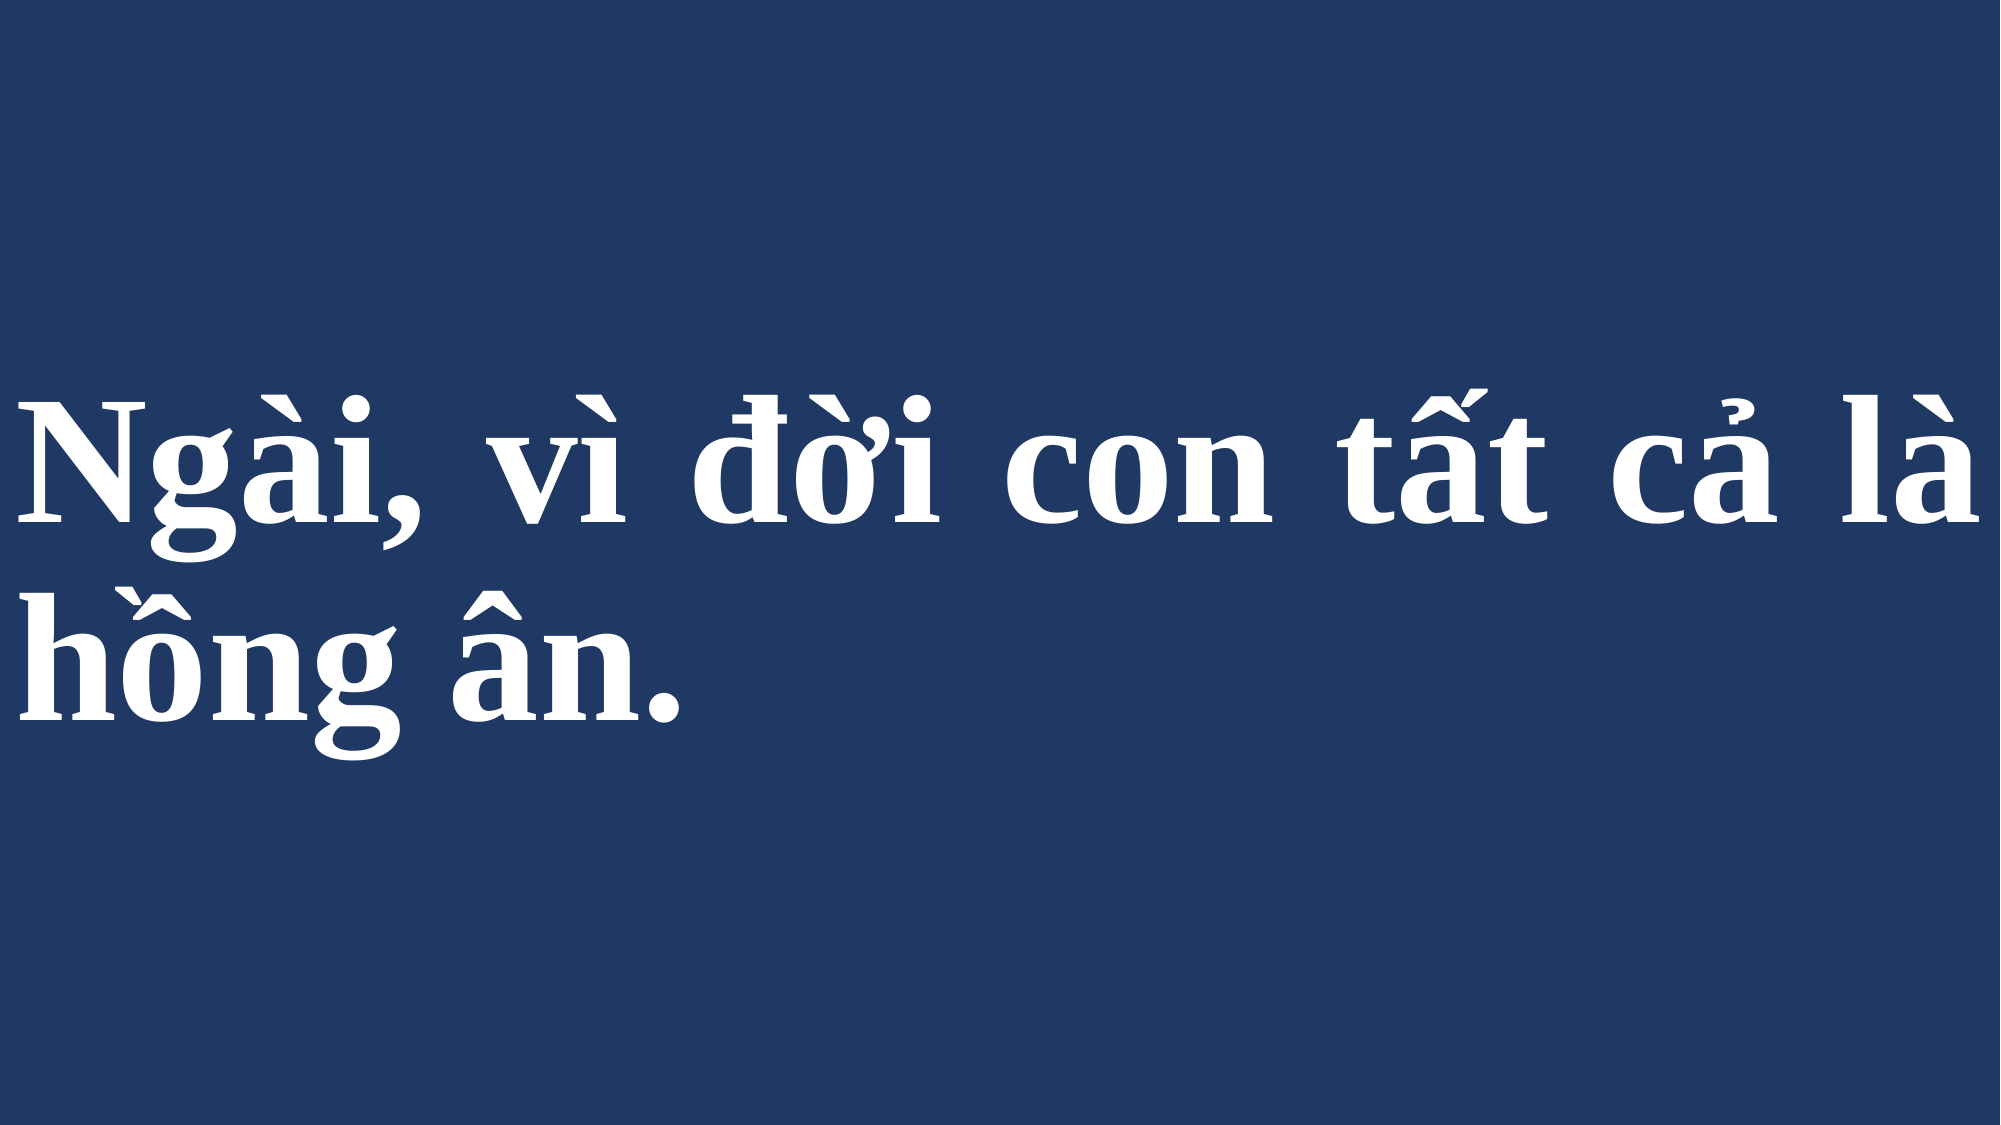

# Ngài, vì đời con tất cả là hồng ân.